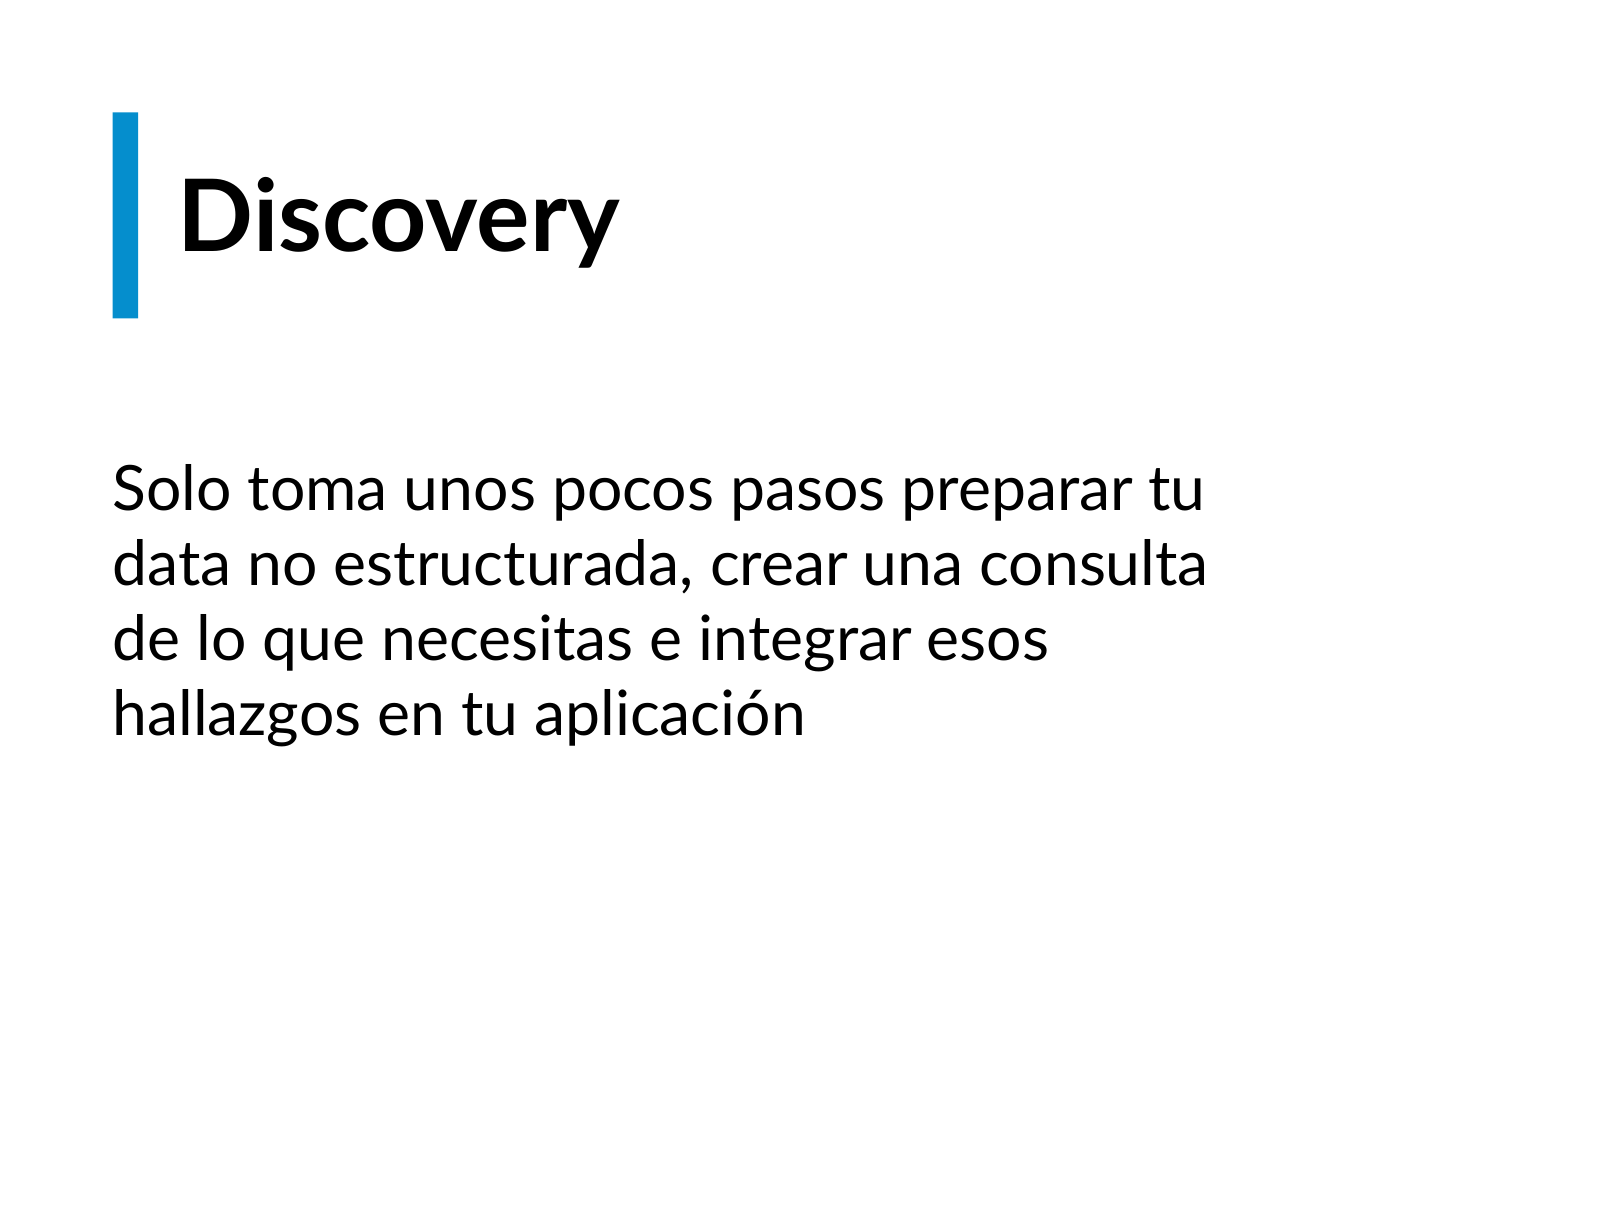

# Discovery
Solo toma unos pocos pasos preparar tu data no estructurada, crear una consulta de lo que necesitas e integrar esos hallazgos en tu aplicación